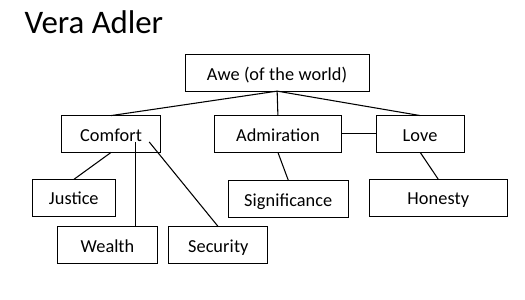

# Vera Adler
Awe (of the world)
Comfort
Love
Justice
Honesty
Security
Admiration
Significance
Wealth